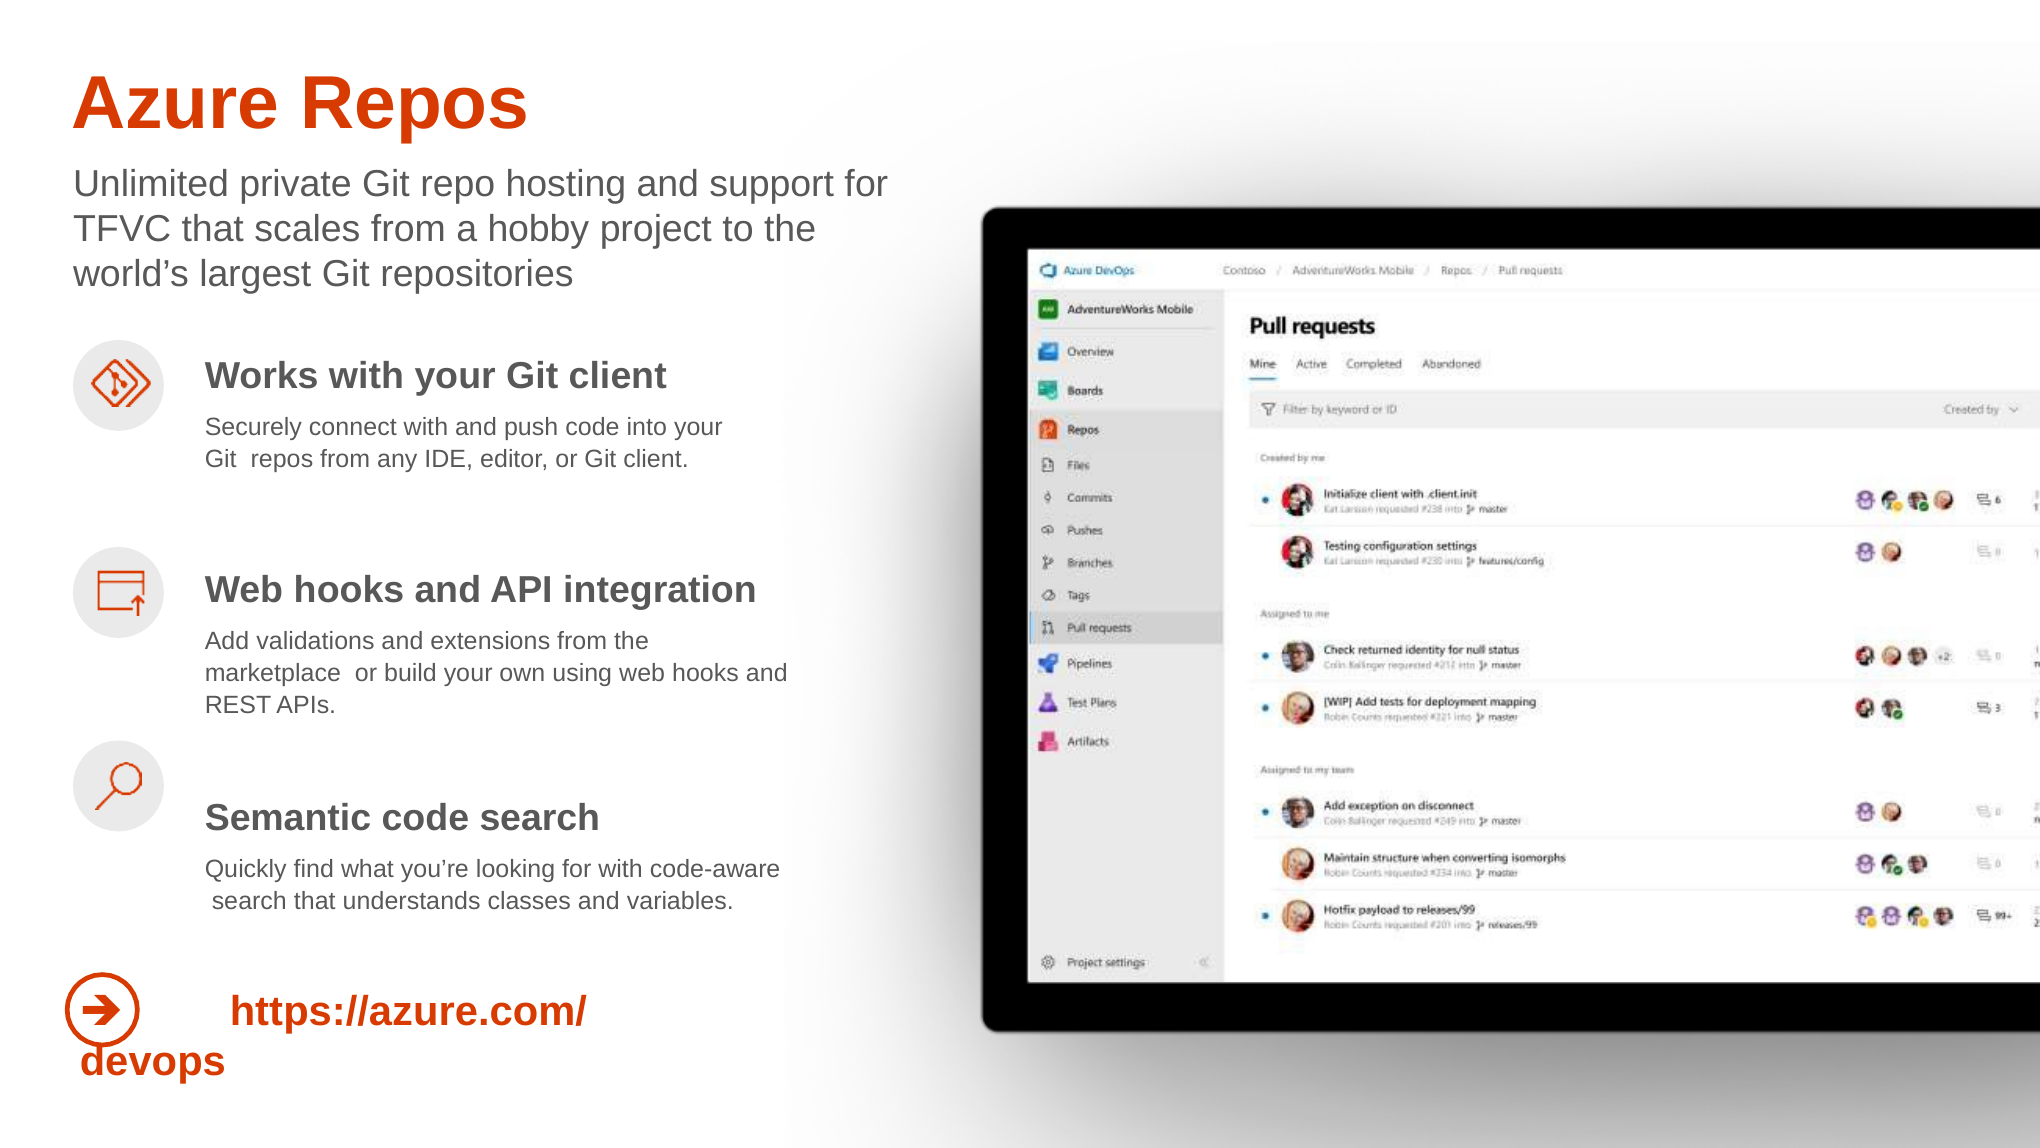

# Azure Repos
Unlimited private Git repo hosting and support for  TFVC that scales from a hobby project to the
world’s largest Git repositories

Works with your Git client
Securely connect with and push code into your Git  repos from any IDE, editor, or Git client.

Web hooks and API integration
Add validations and extensions from the marketplace  or build your own using web hooks and REST APIs.

Semantic code search
Quickly find what you’re looking for with code-aware  search that understands classes and variables.

🡺	https://azure.com/devops